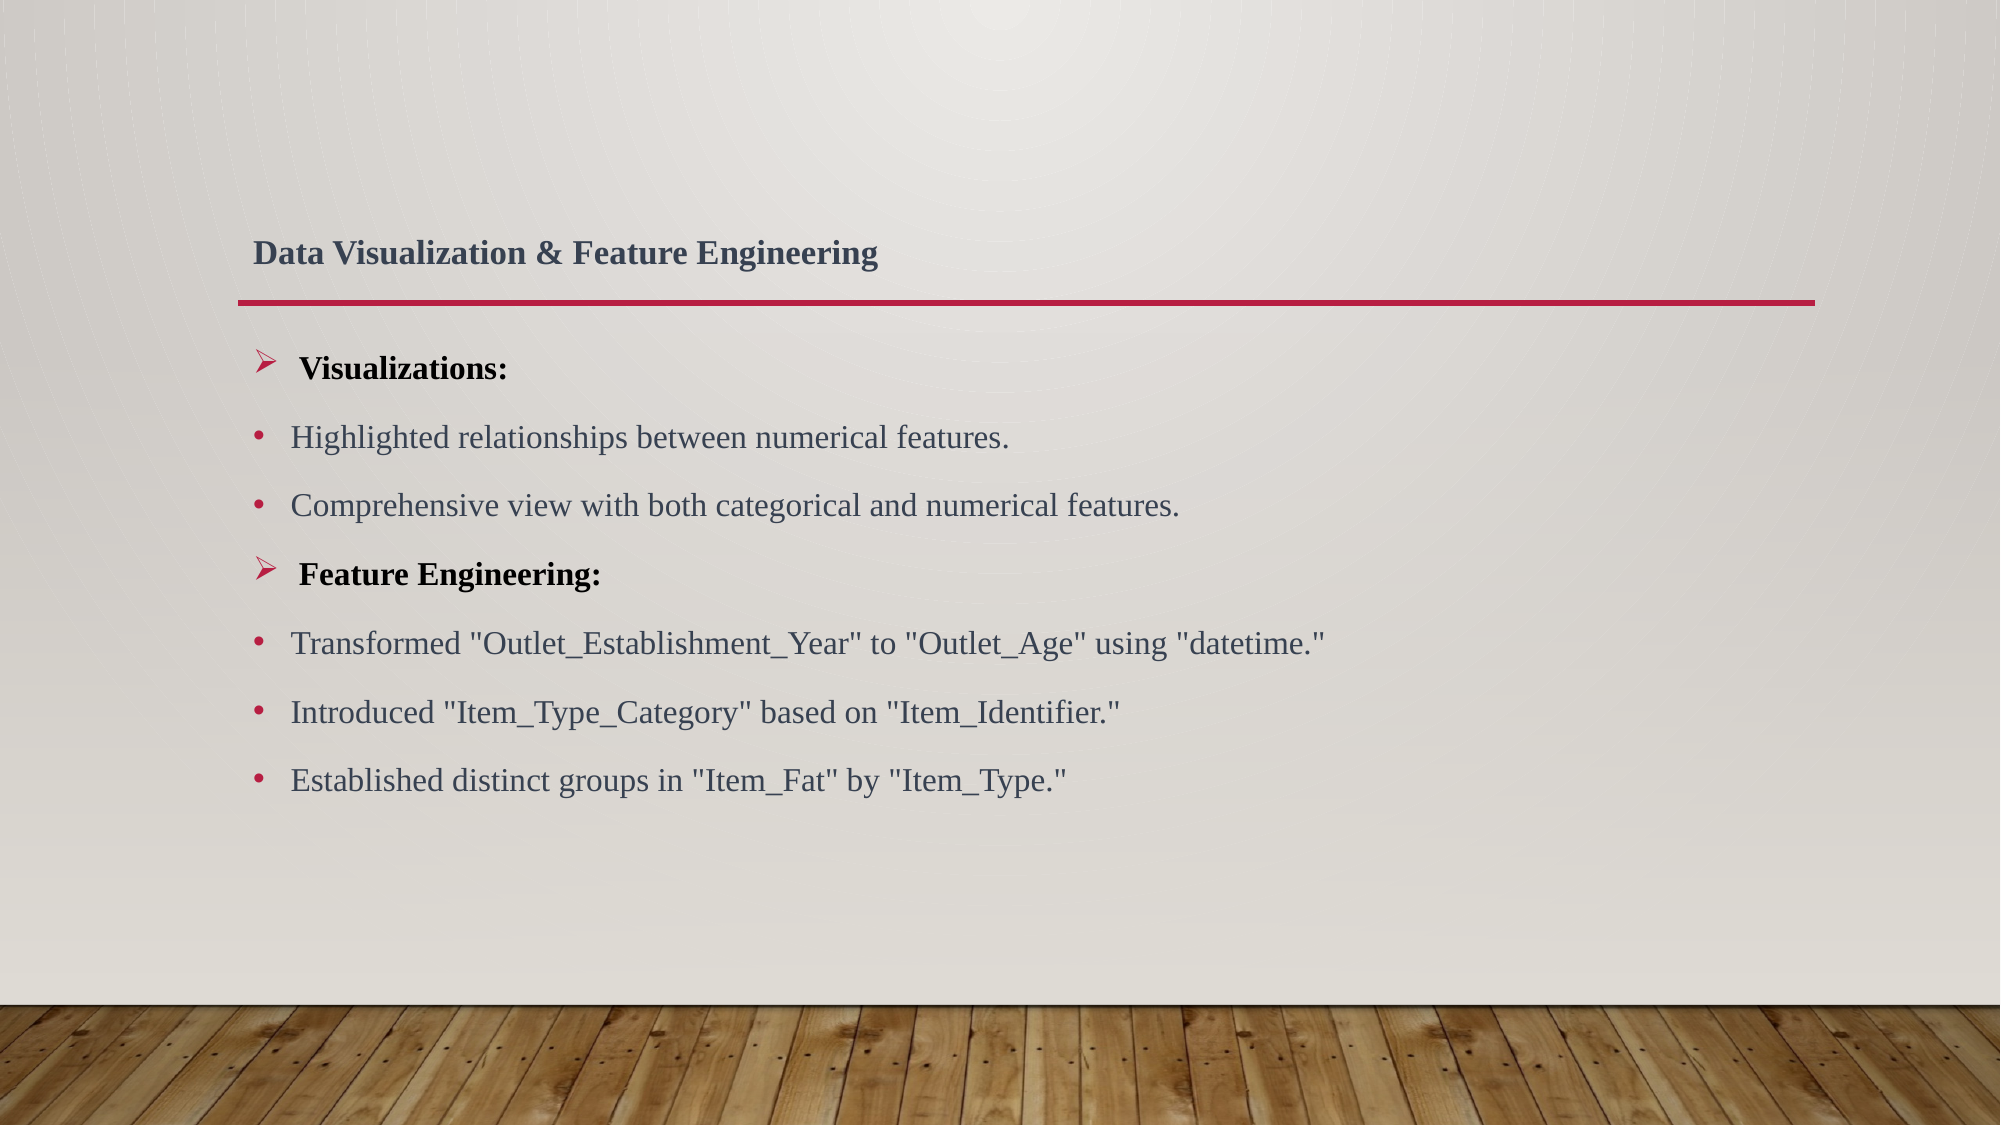

# Data Visualization & Feature Engineering
 Visualizations:
Highlighted relationships between numerical features.
Comprehensive view with both categorical and numerical features.
 Feature Engineering:
Transformed "Outlet_Establishment_Year" to "Outlet_Age" using "datetime."
Introduced "Item_Type_Category" based on "Item_Identifier."
Established distinct groups in "Item_Fat" by "Item_Type."